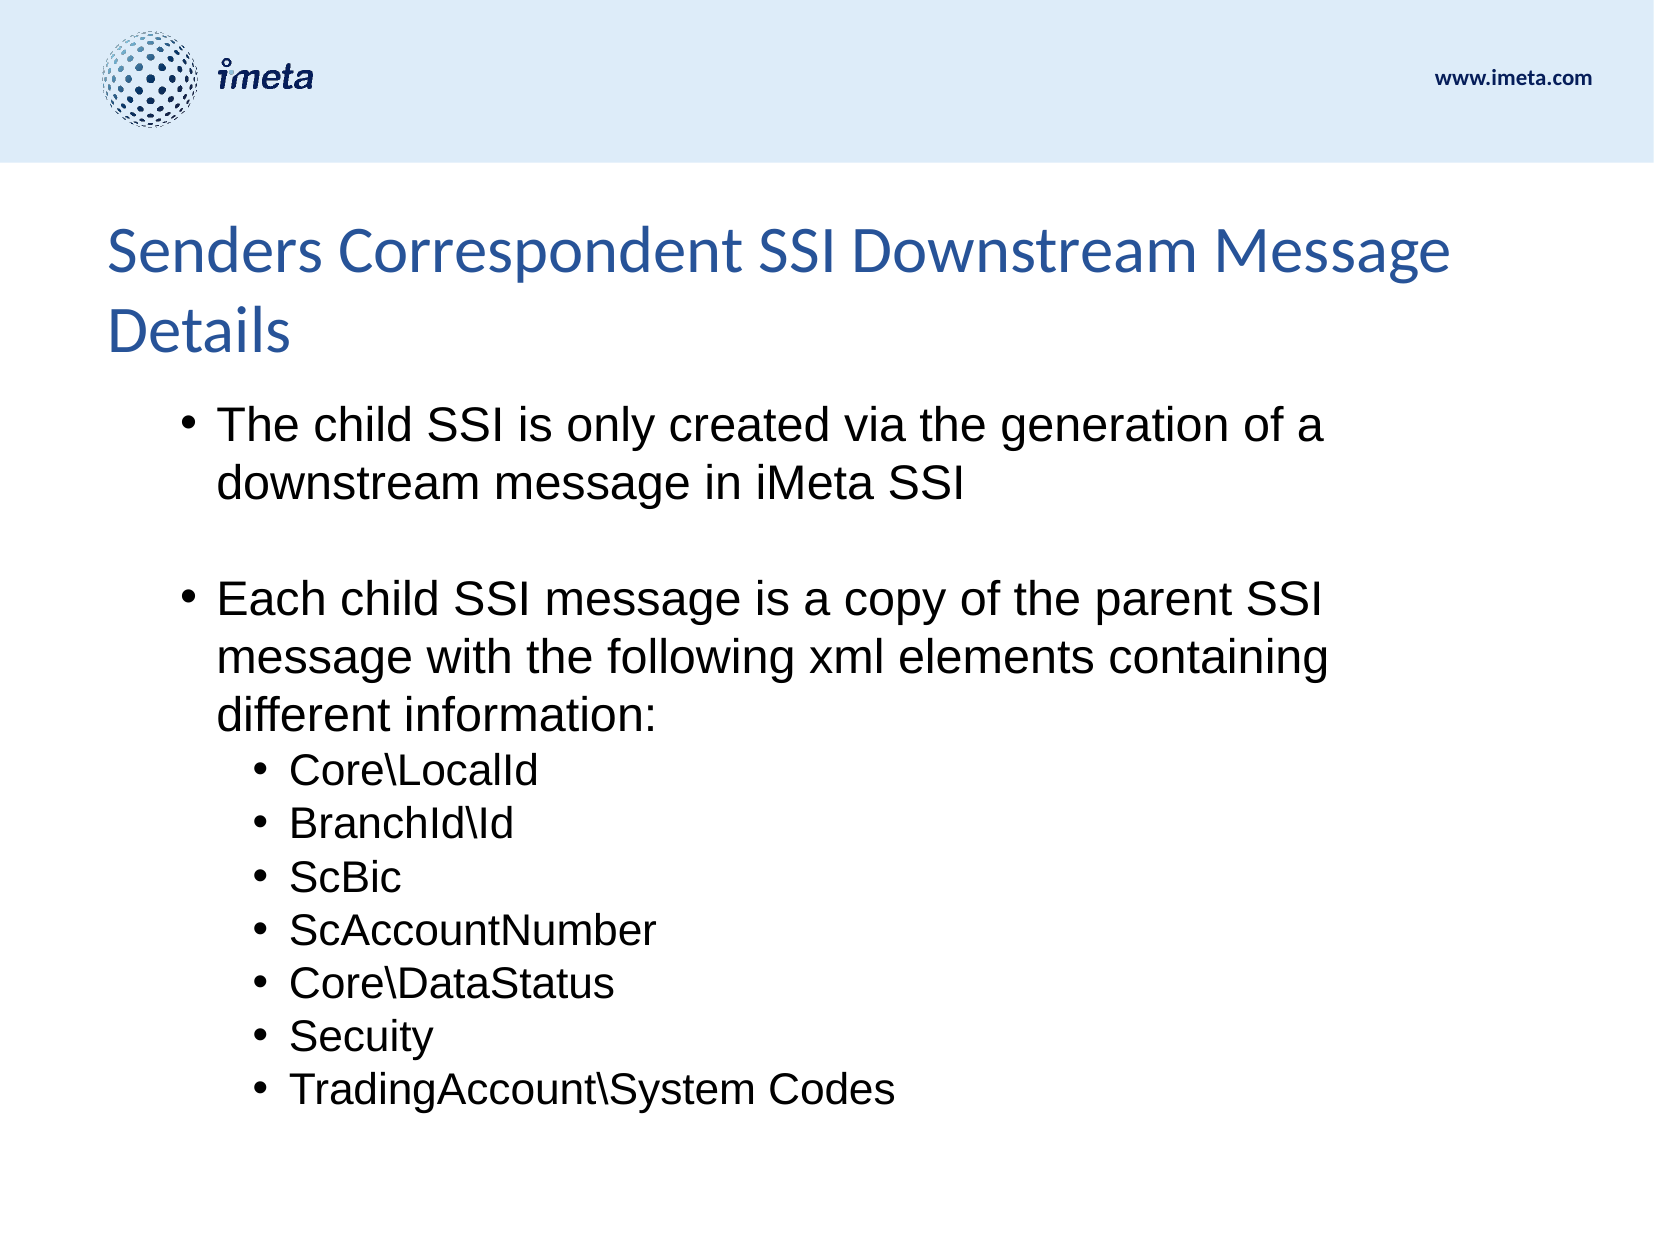

# Senders Correspondent SSI Downstream Message Details
The child SSI is only created via the generation of a downstream message in iMeta SSI

Each child SSI message is a copy of the parent SSI message with the following xml elements containing different information:
Core\LocalId
BranchId\Id
ScBic
ScAccountNumber
Core\DataStatus
Secuity
TradingAccount\System Codes